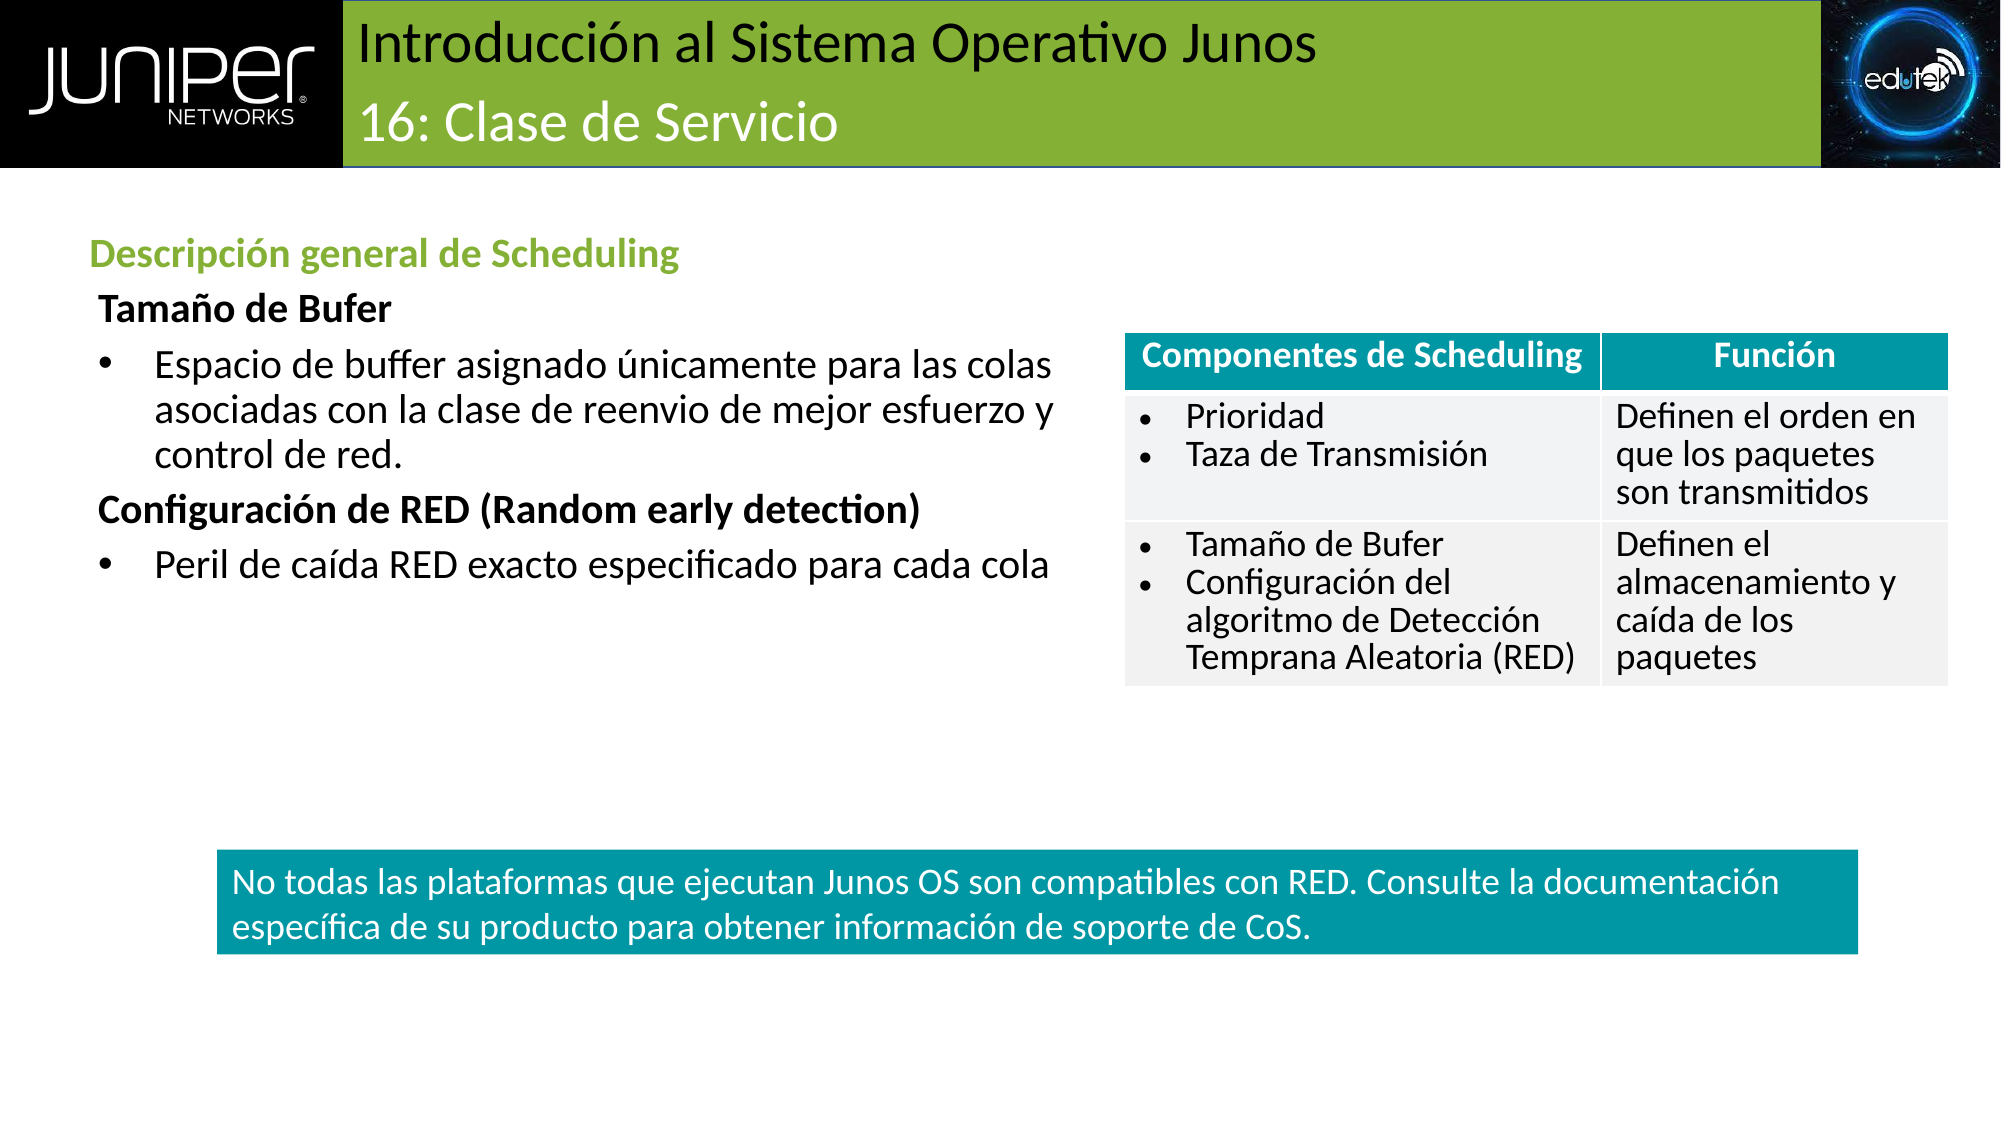

# Introducción al Sistema Operativo Junos
16: Clase de Servicio
Descripción general de Scheduling
Tamaño de Bufer
Espacio de buffer asignado únicamente para las colas asociadas con la clase de reenvio de mejor esfuerzo y control de red.
Configuración de RED (Random early detection)
Peril de caída RED exacto especificado para cada cola
| Componentes de Scheduling | Función |
| --- | --- |
| Prioridad Taza de Transmisión | Definen el orden en que los paquetes son transmitidos |
| Tamaño de Bufer Configuración del algoritmo de Detección Temprana Aleatoria (RED) | Definen el almacenamiento y caída de los paquetes |
No todas las plataformas que ejecutan Junos OS son compatibles con RED. Consulte la documentación específica de su producto para obtener información de soporte de CoS.